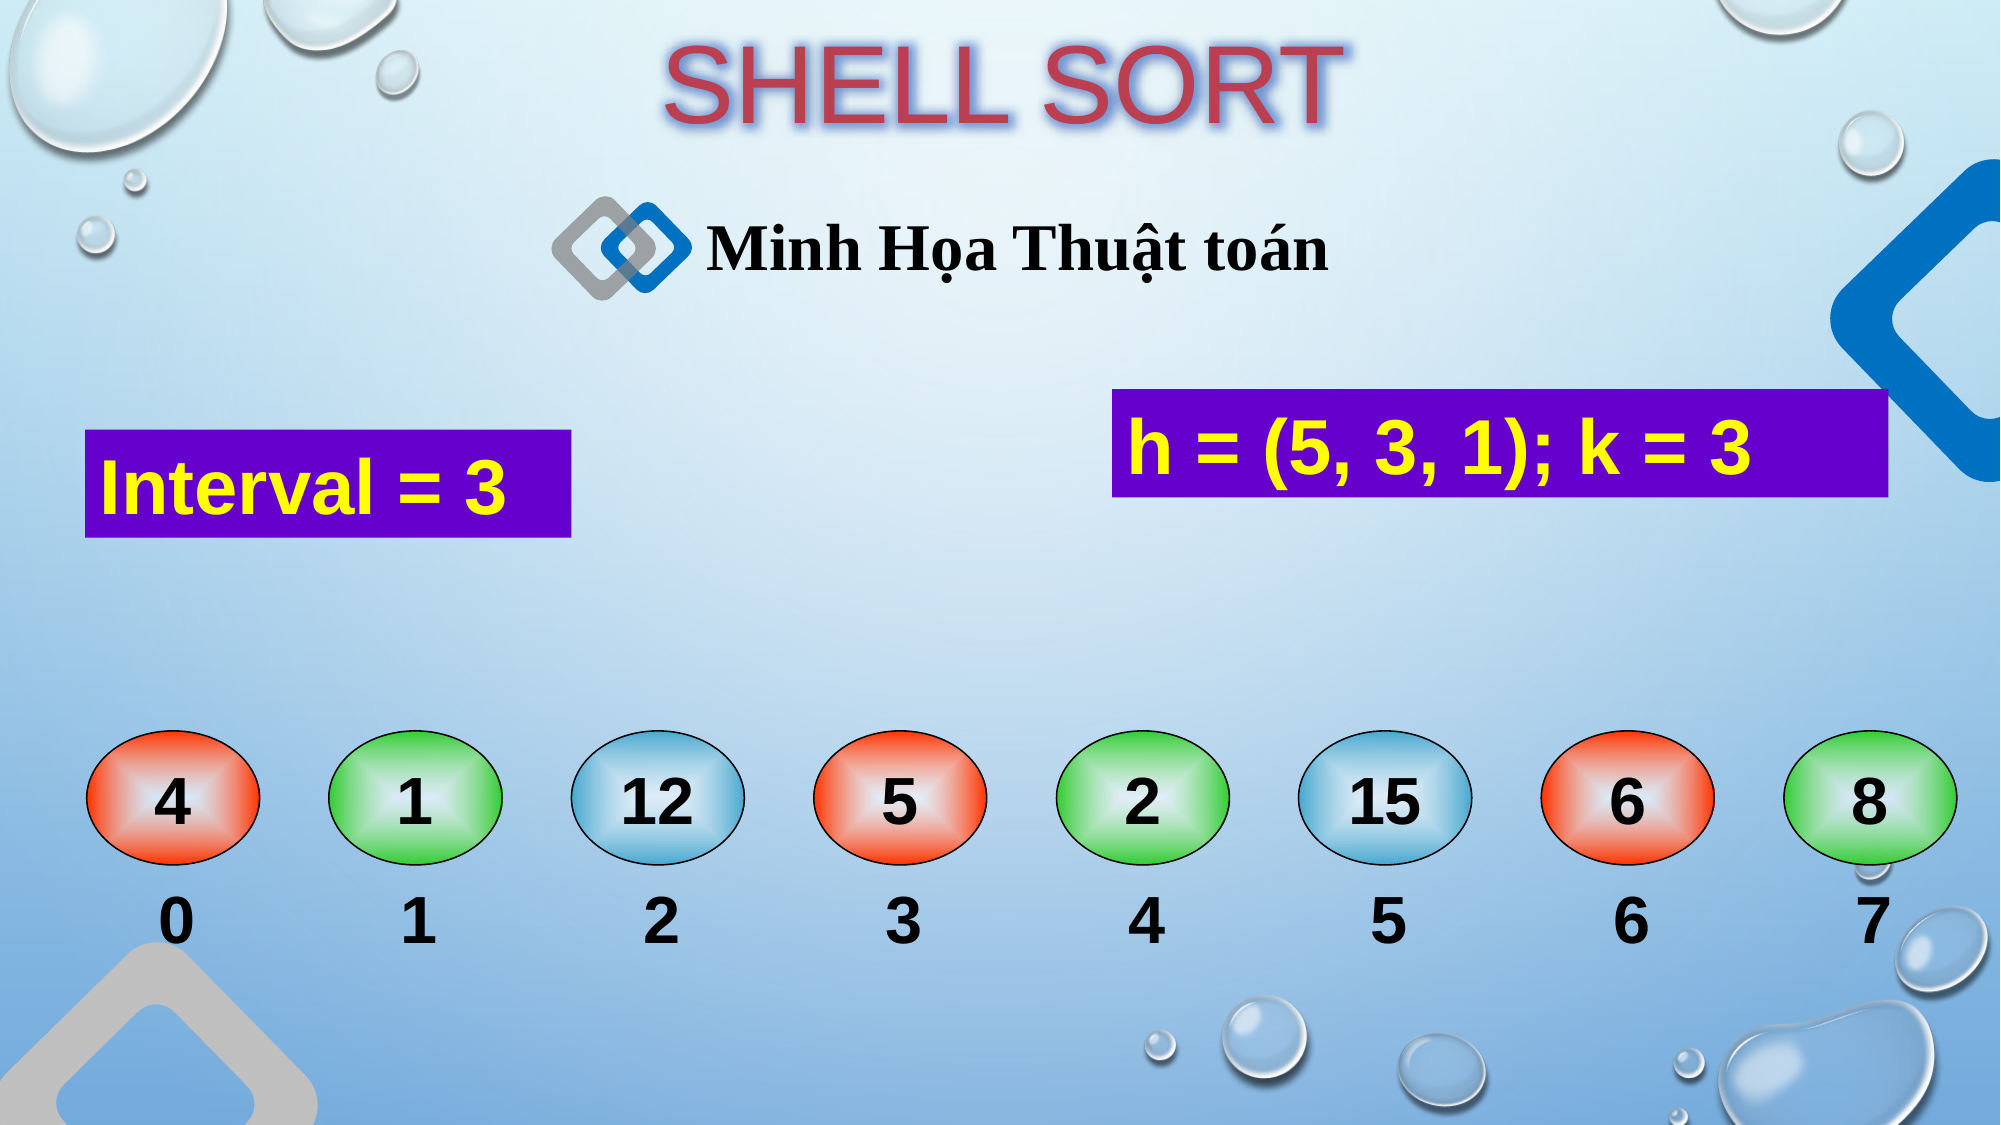

SHELL SORT

Minh Họa Thuật toán

h = (5, 3, 1); k = 3
Interval = 3
4
1
5
2
6
8
12
15
0
1
2
3
4
5
6
7